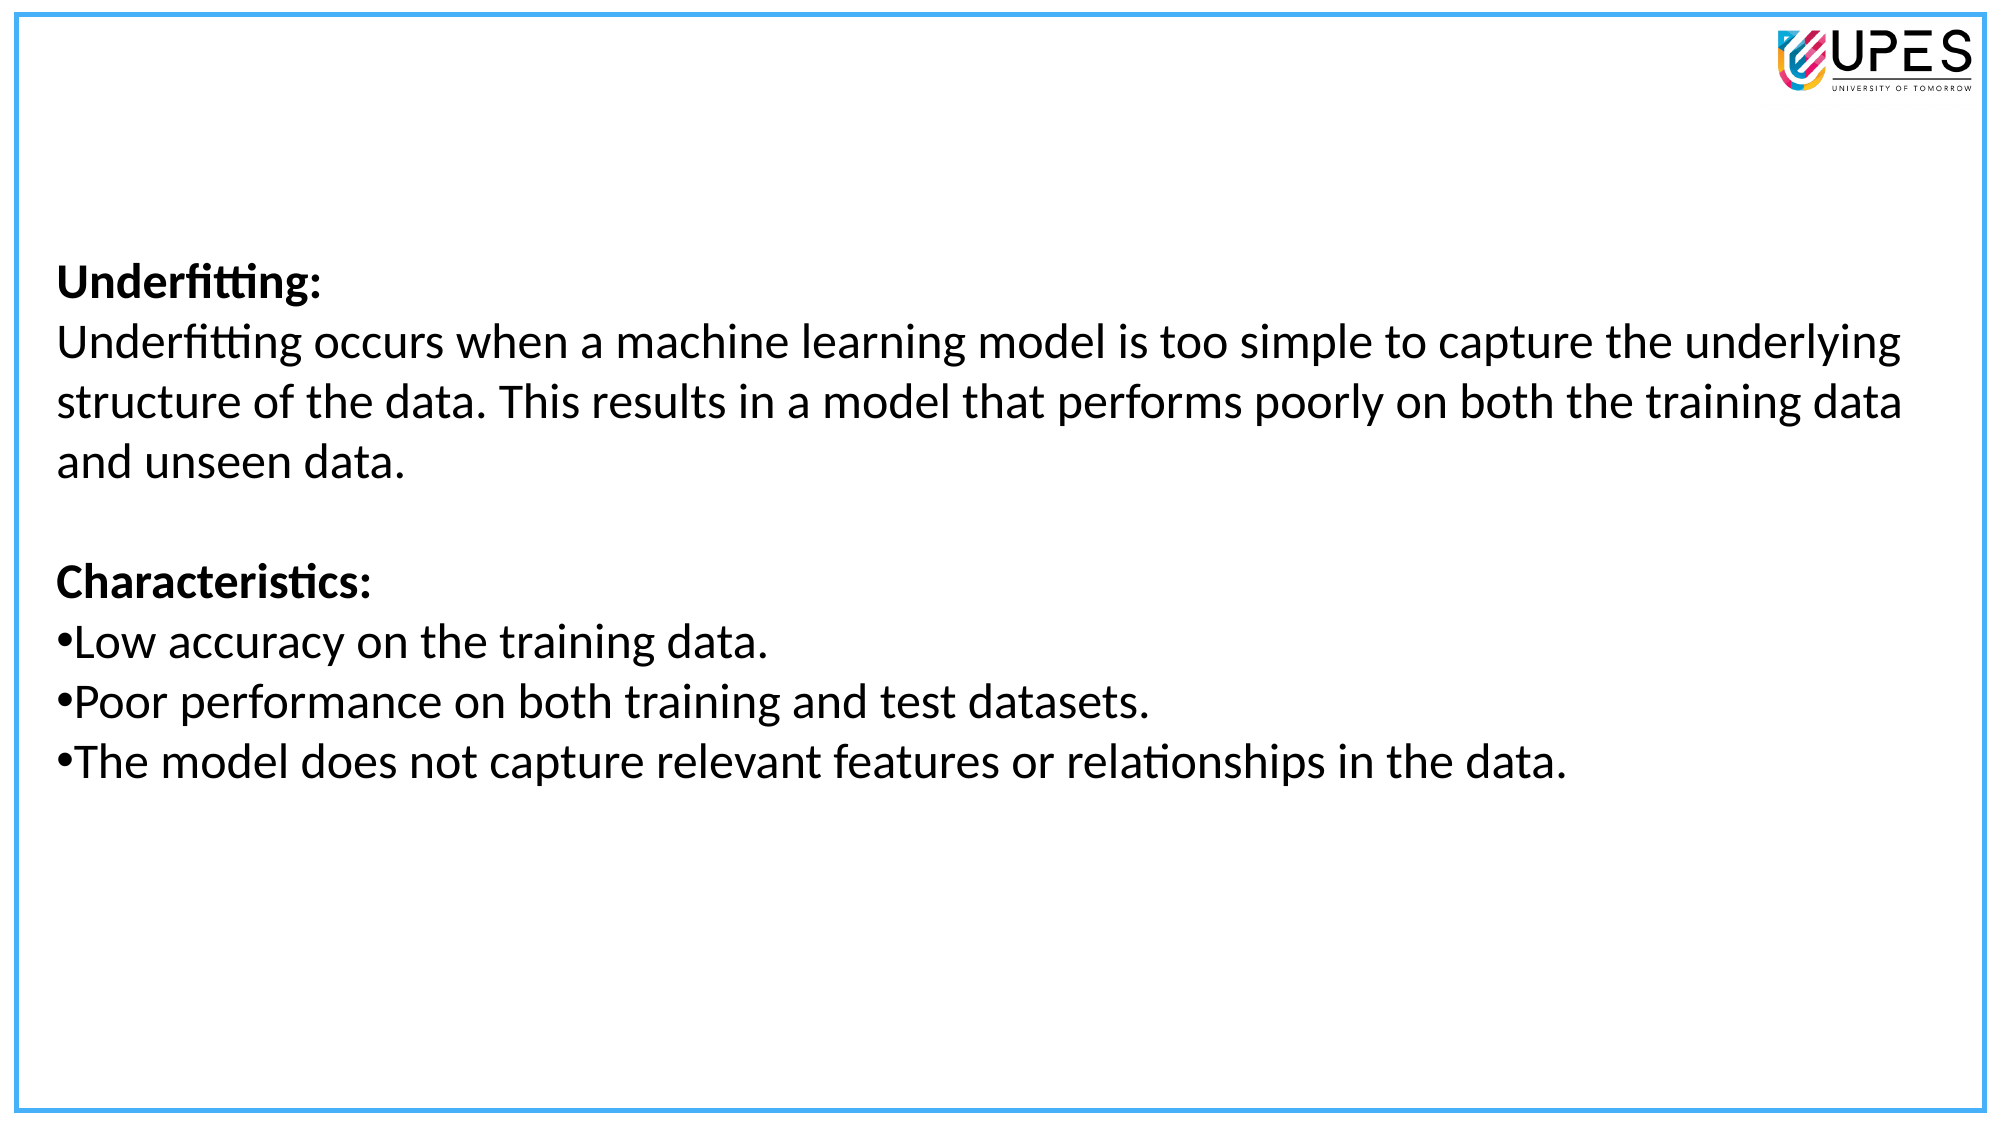

# Overfitting and Underfitting
63
Underfitting:
Underfitting occurs when a machine learning model is too simple to capture the underlying structure of the data. This results in a model that performs poorly on both the training data and unseen data.

Characteristics:
Low accuracy on the training data.
Poor performance on both training and test datasets.
The model does not capture relevant features or relationships in the data.